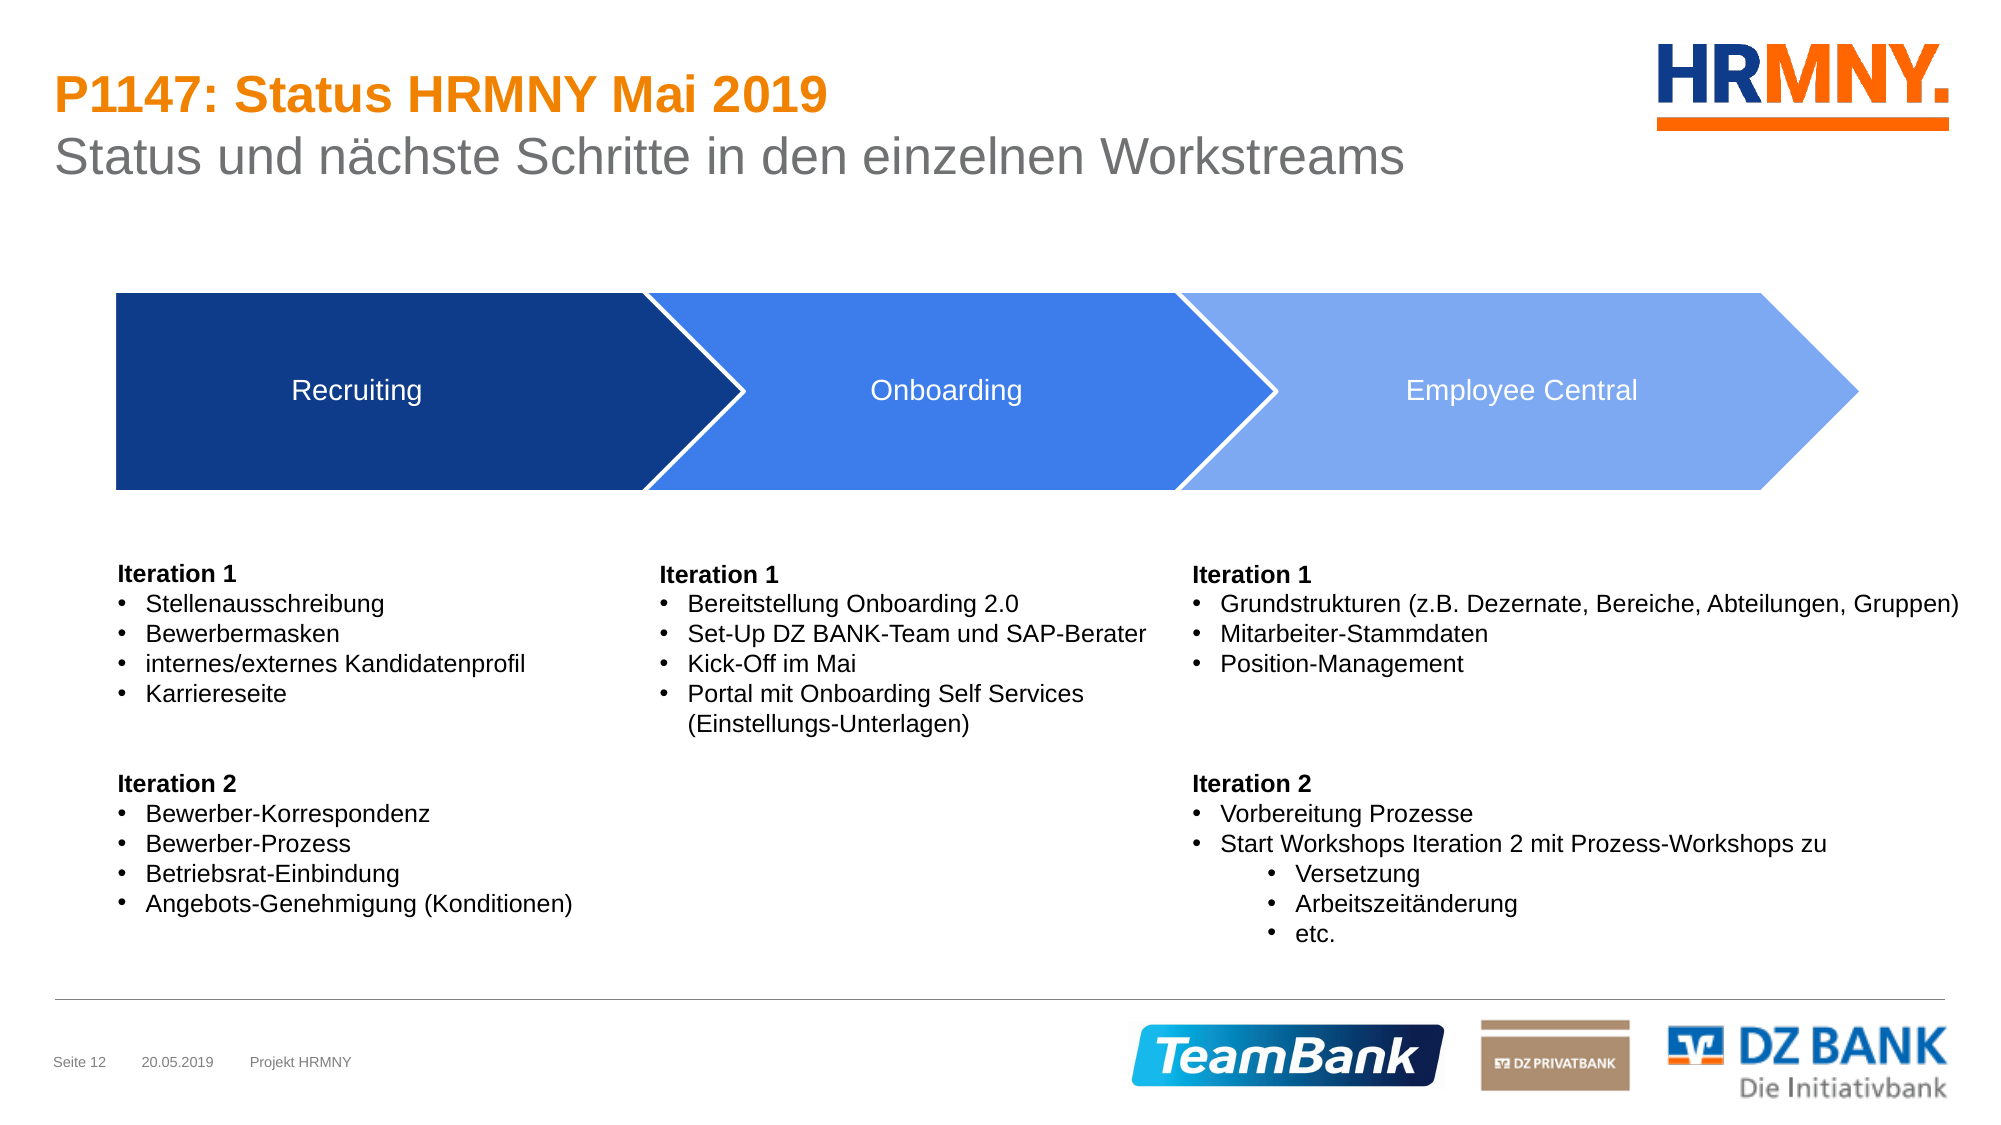

# P1147: Status HRMNY Mai 2019 Status und nächste Schritte in den einzelnen Workstreams

                    Recruiting

Onboarding

Employee Central
Iteration 1
Stellenausschreibung
Bewerbermasken
internes/externes Kandidatenprofil
Karriereseite

Iteration 2
Bewerber-Korrespondenz
Bewerber-Prozess
Betriebsrat-Einbindung
Angebots-Genehmigung (Konditionen)
Iteration 1
Bereitstellung Onboarding 2.0
Set-Up DZ BANK-Team und SAP-Berater
Kick-Off im Mai
Portal mit Onboarding Self Services
(Einstellungs-Unterlagen)

Iteration 1
Grundstrukturen (z.B. Dezernate, Bereiche, Abteilungen, Gruppen)
Mitarbeiter-Stammdaten
Position-Management

Iteration 2
Vorbereitung Prozesse
Start Workshops Iteration 2 mit Prozess-Workshops zu
Versetzung
Arbeitszeitänderung
etc.
Seite 12
20.05.2019
Projekt HRMNY